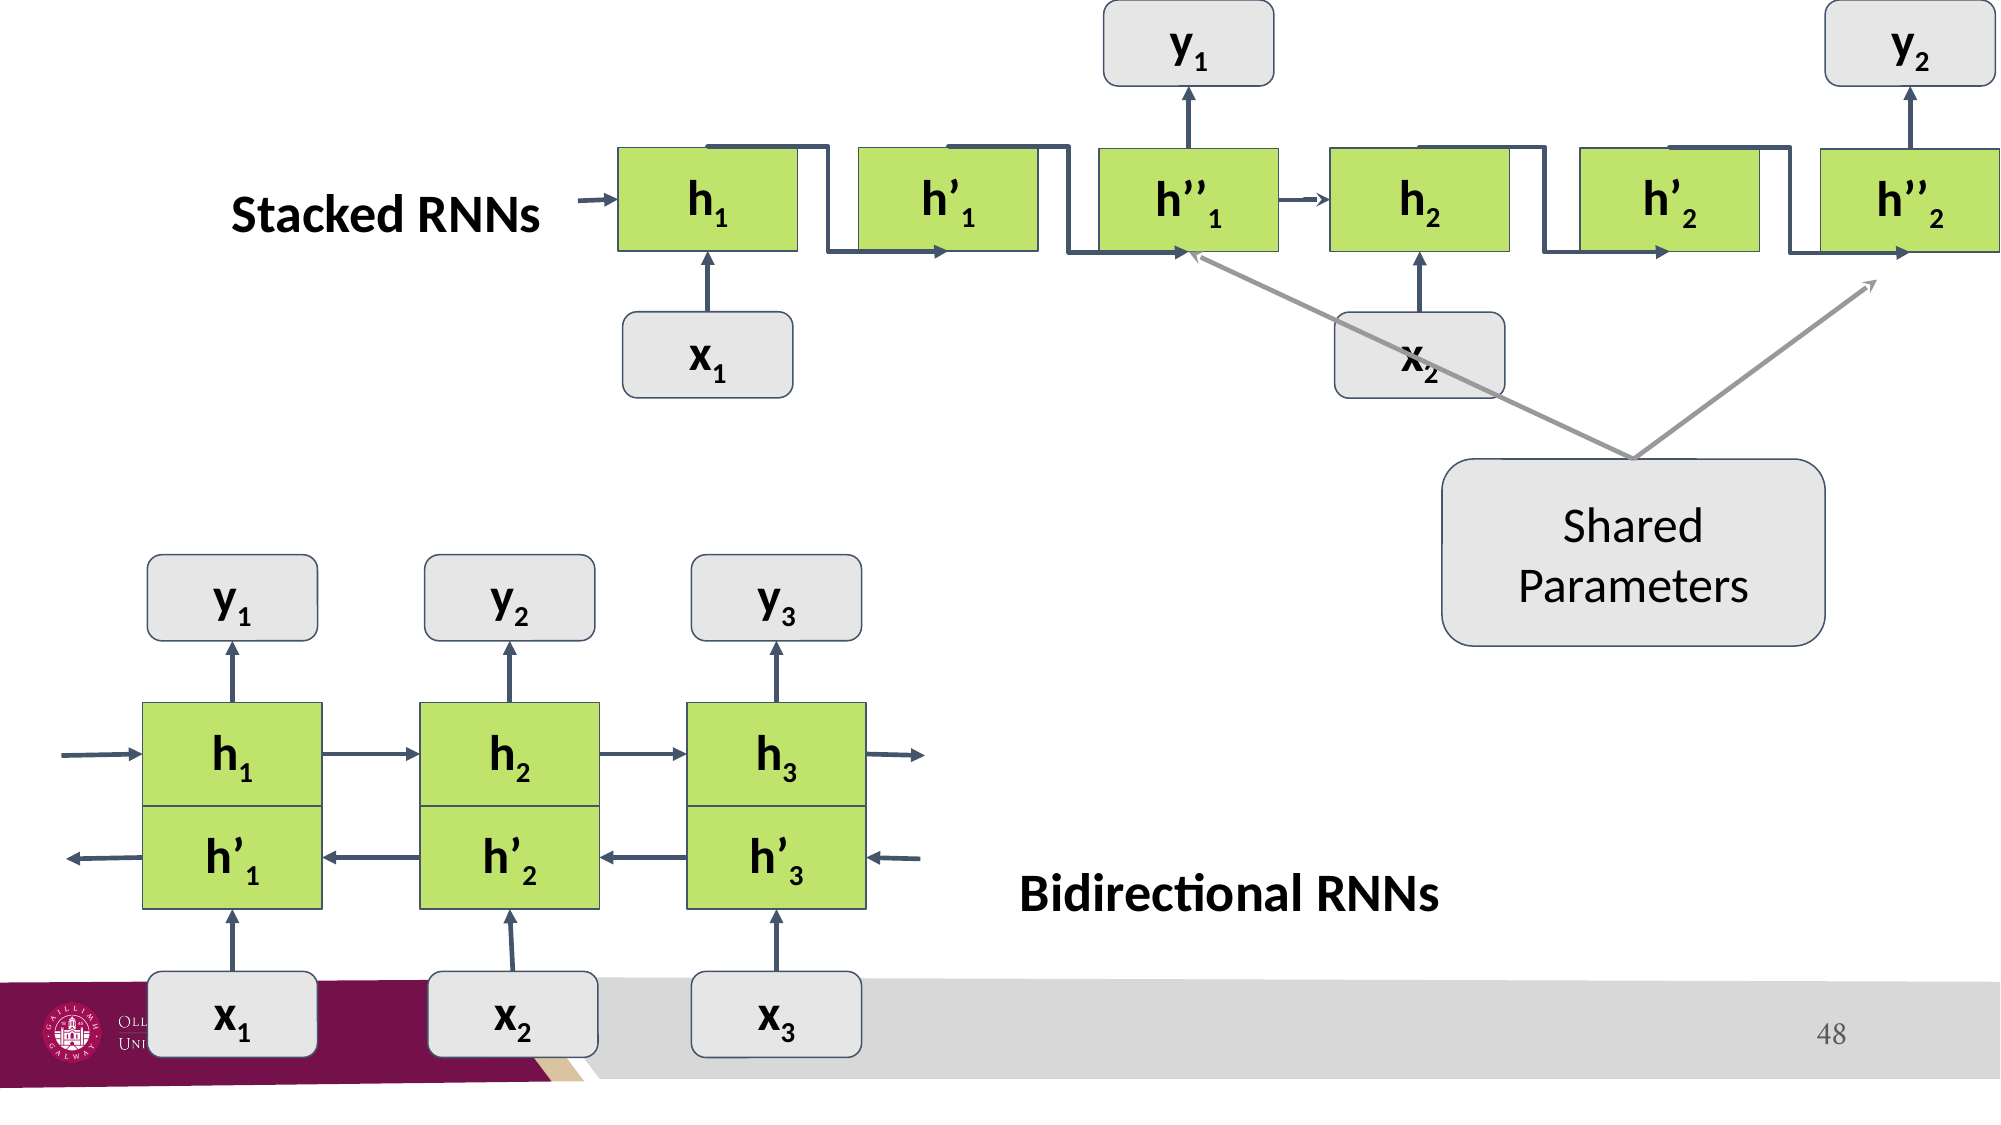

y1
y2
h1
h’1
h2
h’2
h’’1
h’’2
Stacked RNNs
x1
x2
Shared Parameters
y1
y2
y3
h1
h2
h3
h’1
h’2
h’3
Bidirectional RNNs
x1
x2
x3
48